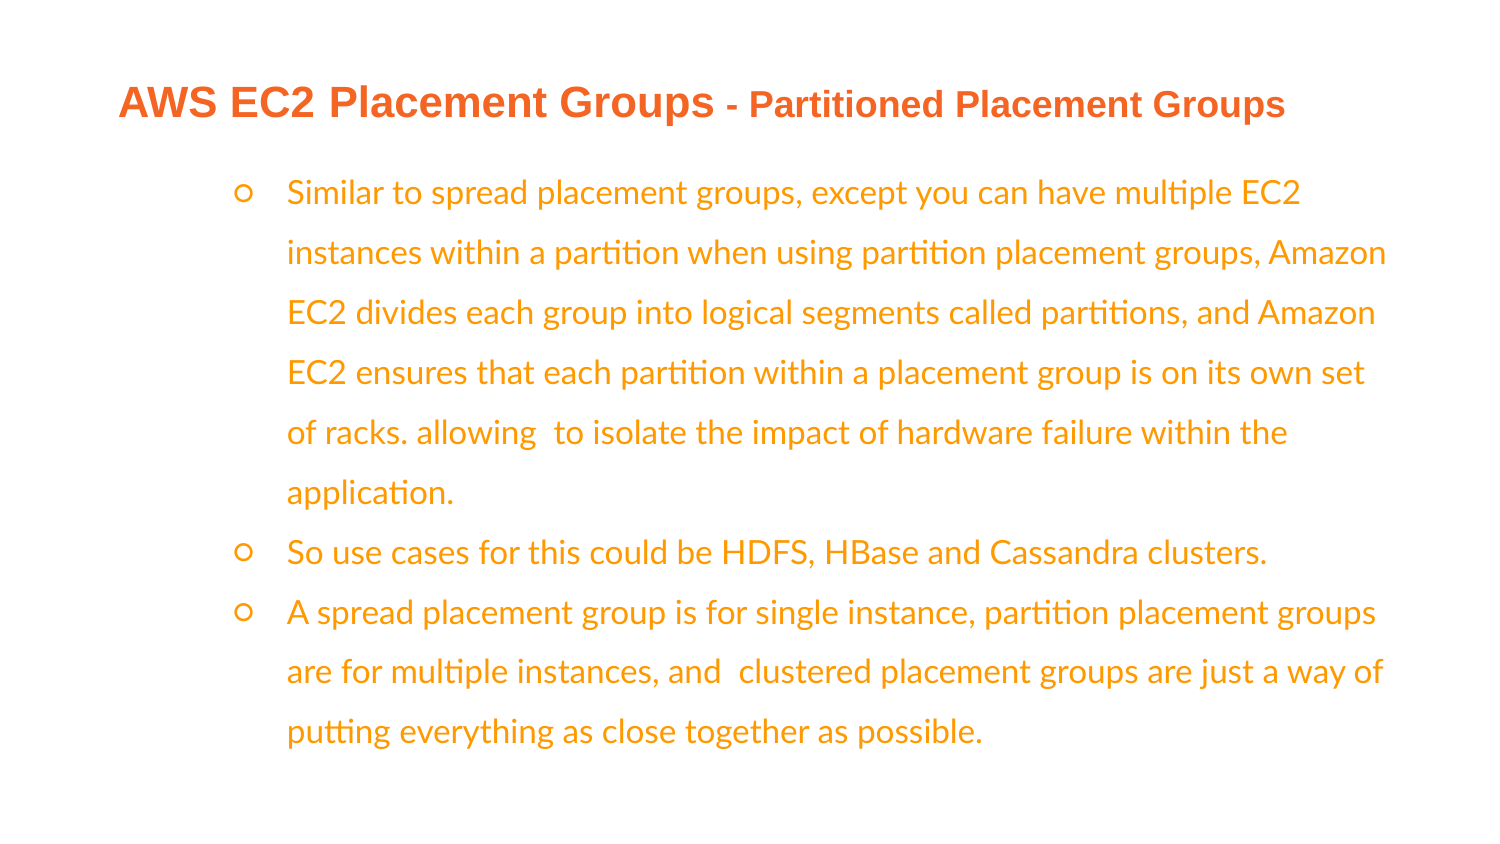

AWS EC2 Placement Groups - Partitioned Placement Groups
Similar to spread placement groups, except you can have multiple EC2 instances within a partition when using partition placement groups, Amazon EC2 divides each group into logical segments called partitions, and Amazon EC2 ensures that each partition within a placement group is on its own set of racks. allowing  to isolate the impact of hardware failure within the application.
So use cases for this could be HDFS, HBase and Cassandra clusters.
A spread placement group is for single instance, partition placement groups are for multiple instances, and  clustered placement groups are just a way of putting everything as close together as possible.